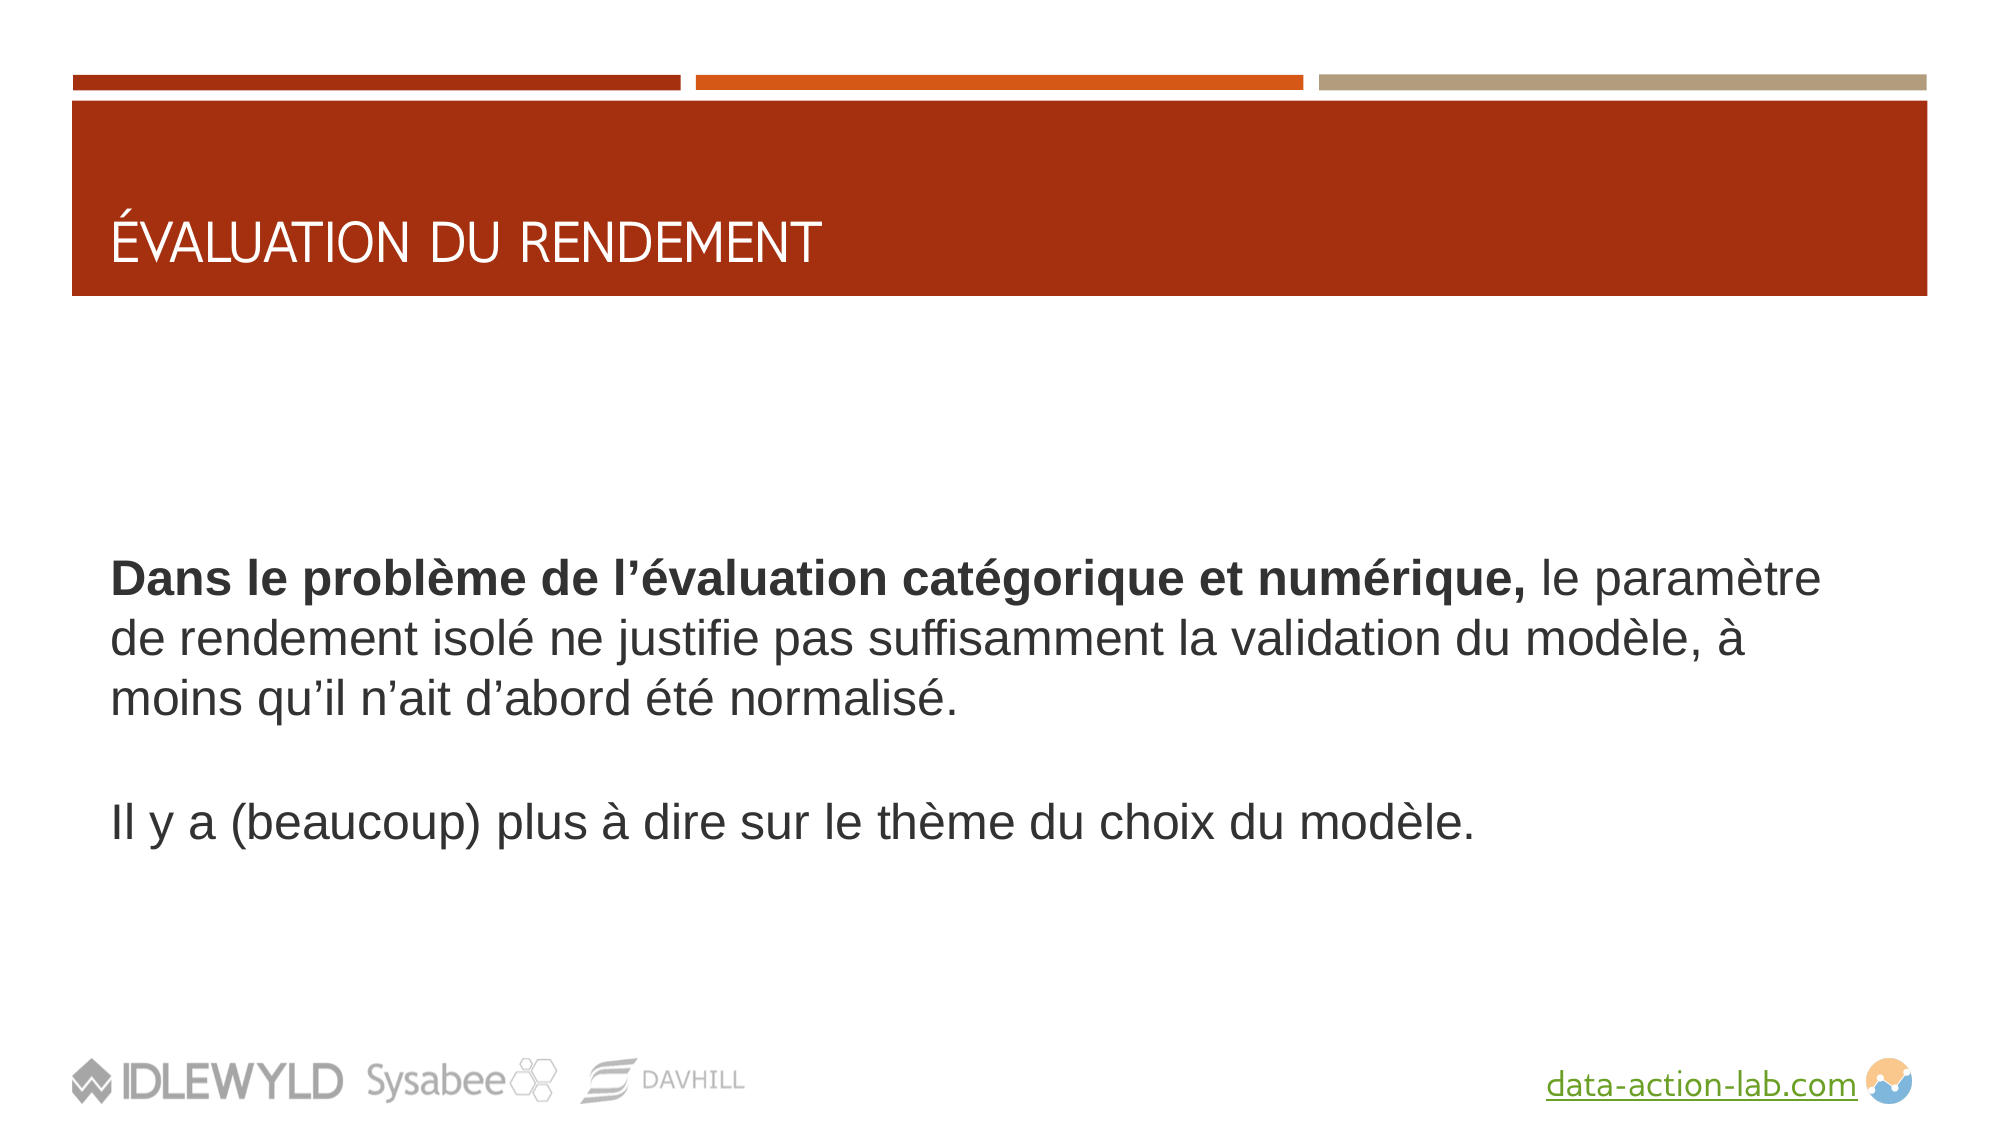

# ÉVALUATION DU RENDEMENT
Dans le problème de l’évaluation catégorique et numérique, le paramètre de rendement isolé ne justifie pas suffisamment la validation du modèle, à moins qu’il n’ait d’abord été normalisé.

Il y a (beaucoup) plus à dire sur le thème du choix du modèle.